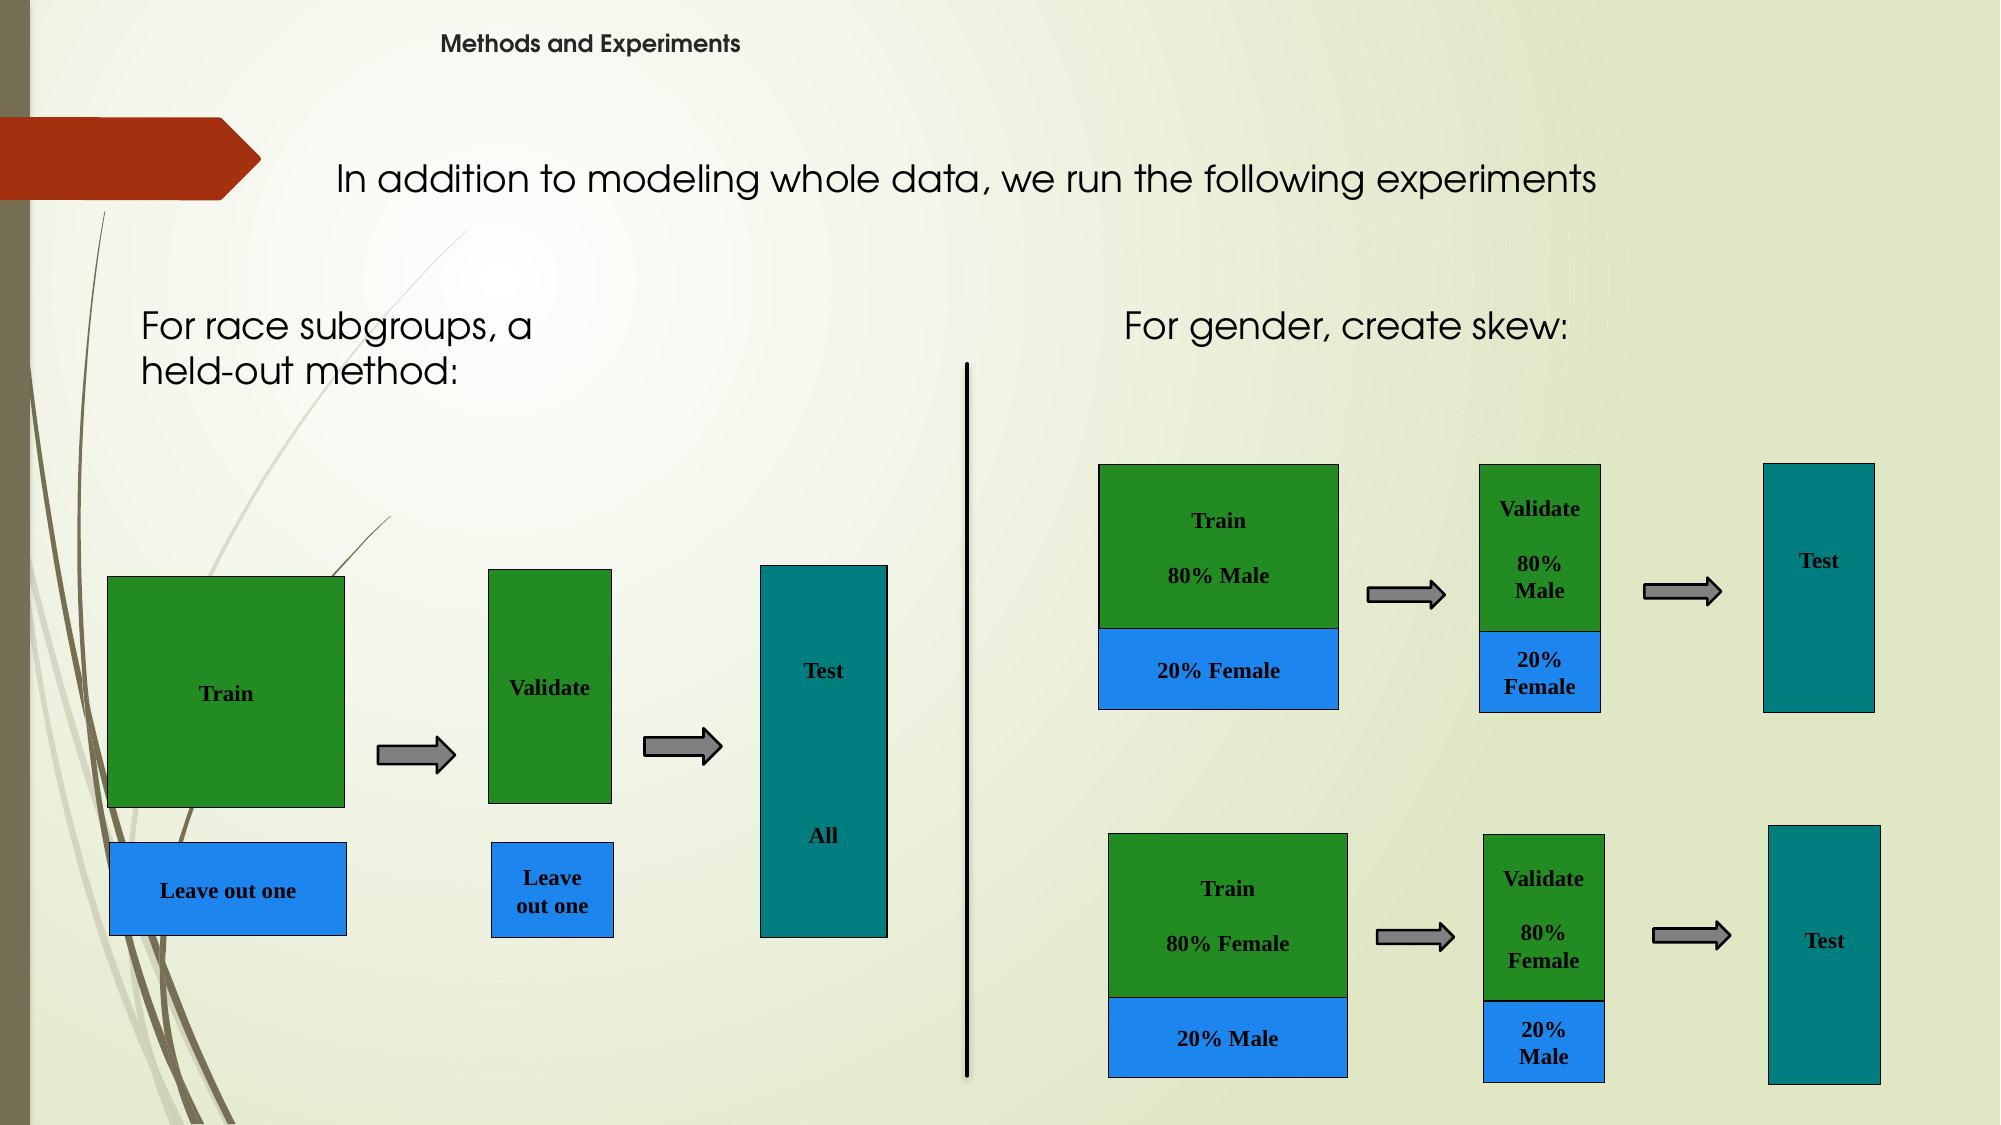

# Methods and Experiments
In addition to modeling whole data, we run the following experiments

For race subgroups, a held-out method:

For gender, create skew:

Test

Train

80% Male
20% Female
Validate

80% Male
20% Female

Test

Train

80% Female
20% Male
Validate

80% Female
20% Male

Test

All
Validate
Train

Leave out one
Leave out one